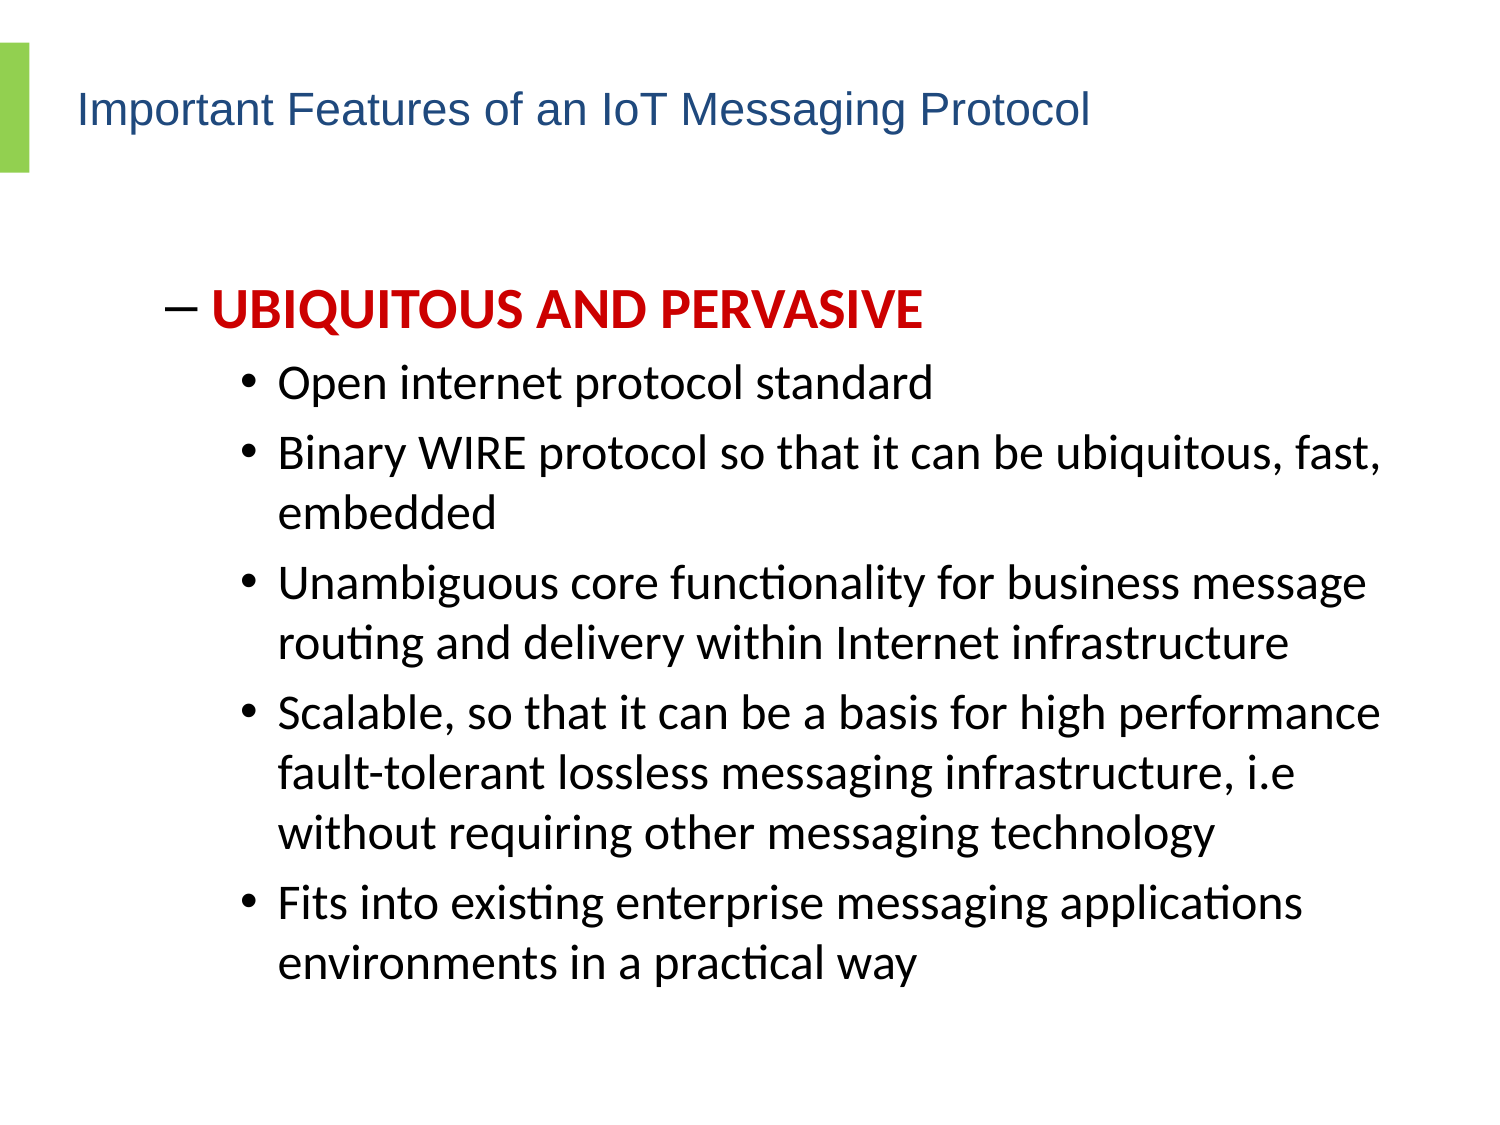

Important Features of an IoT Messaging Protocol
UBIQUITOUS AND PERVASIVE
Open internet protocol standard
Binary WIRE protocol so that it can be ubiquitous, fast, embedded
Unambiguous core functionality for business message routing and delivery within Internet infrastructure
Scalable, so that it can be a basis for high performance fault-tolerant lossless messaging infrastructure, i.e without requiring other messaging technology
Fits into existing enterprise messaging applications environments in a practical way